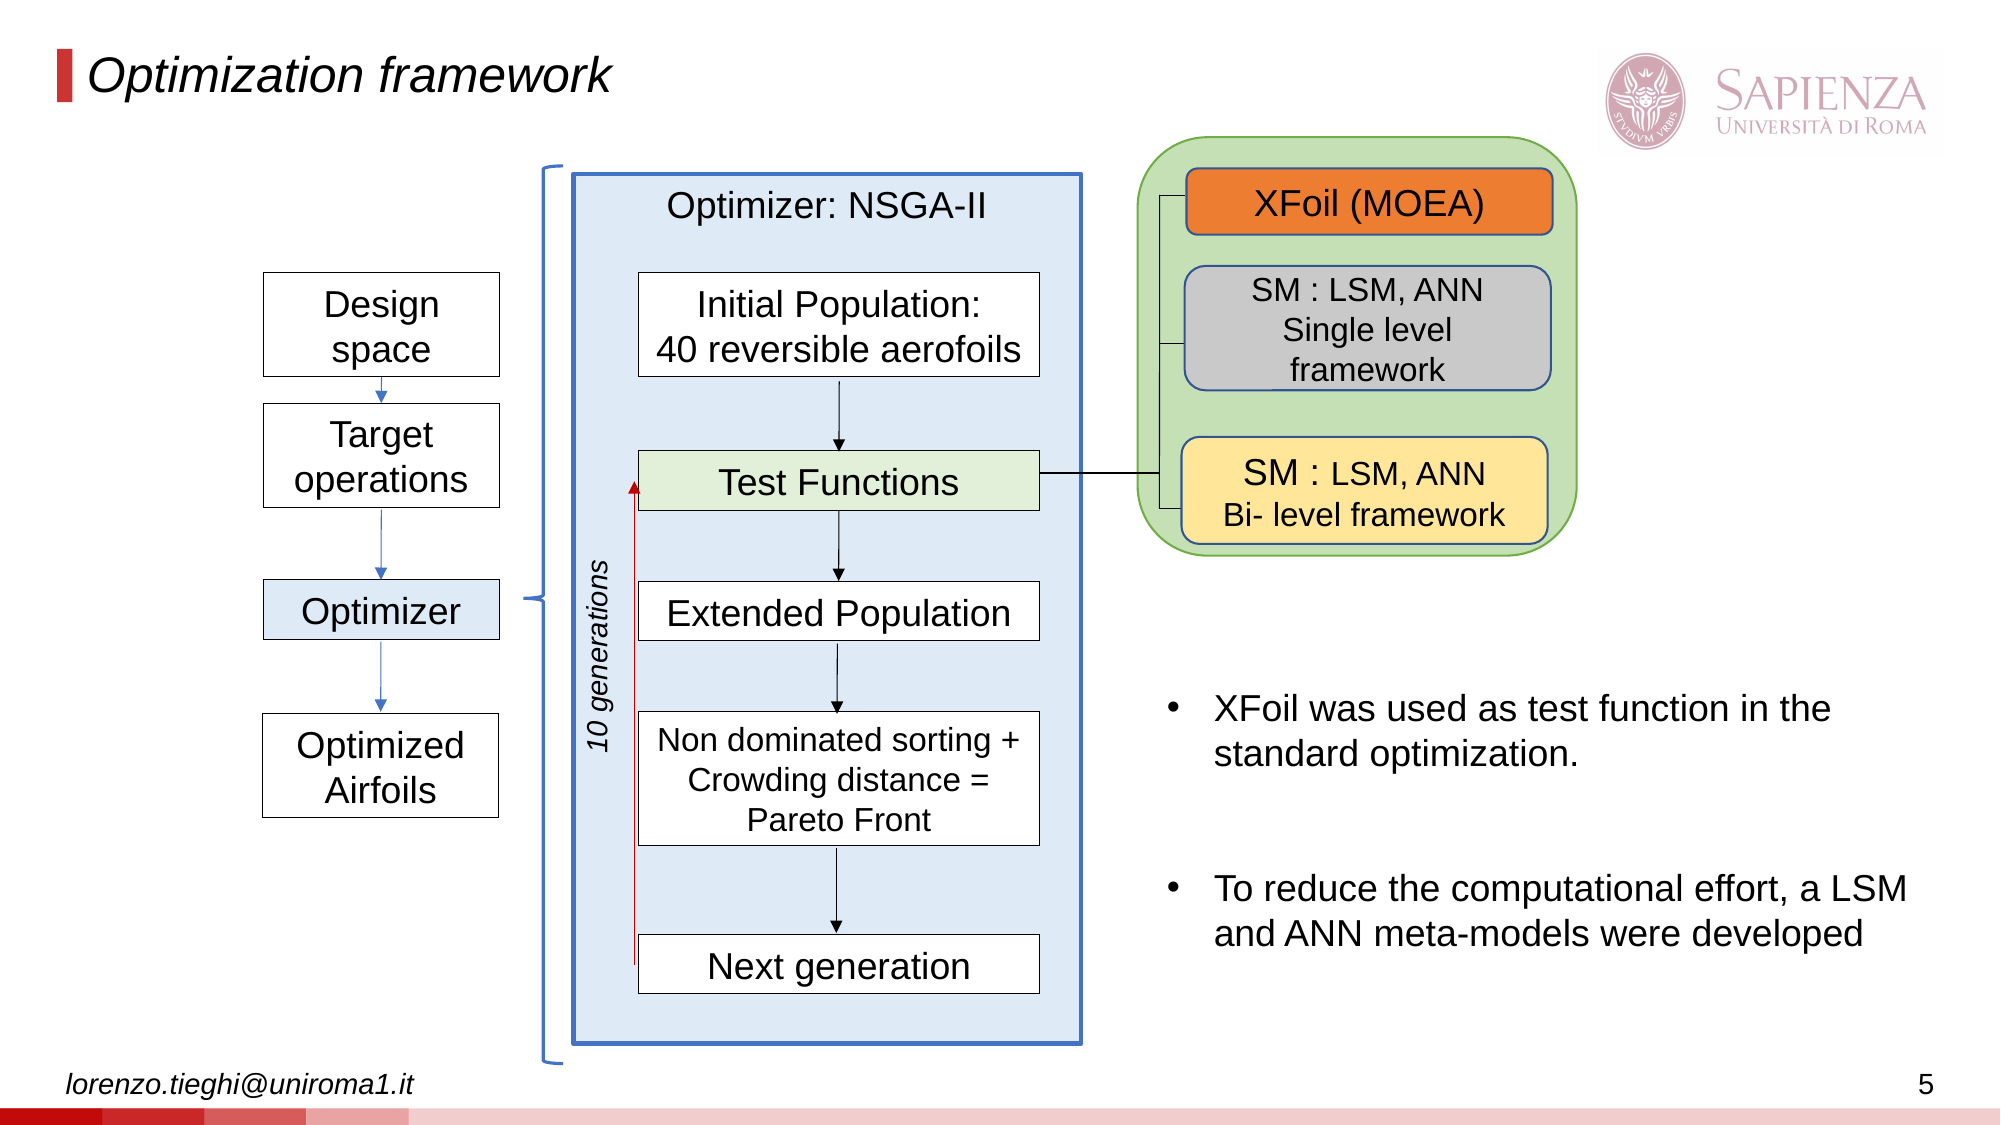

# Optimization framework

XFoil (MOEA)
Optimizer: NSGA-II

SM : LSM, ANN
Single level framework
Design space
Initial Population:
40 reversible aerofoils
Target operations
SM : LSM, ANN
Bi- level framework
Test Functions
Optimizer
Extended Population
10 generations
XFoil was used as test function in the standard optimization.

To reduce the computational effort, a LSM and ANN meta-models were developed

Non dominated sorting + Crowding distance = Pareto Front
Optimized
Airfoils
Next generation